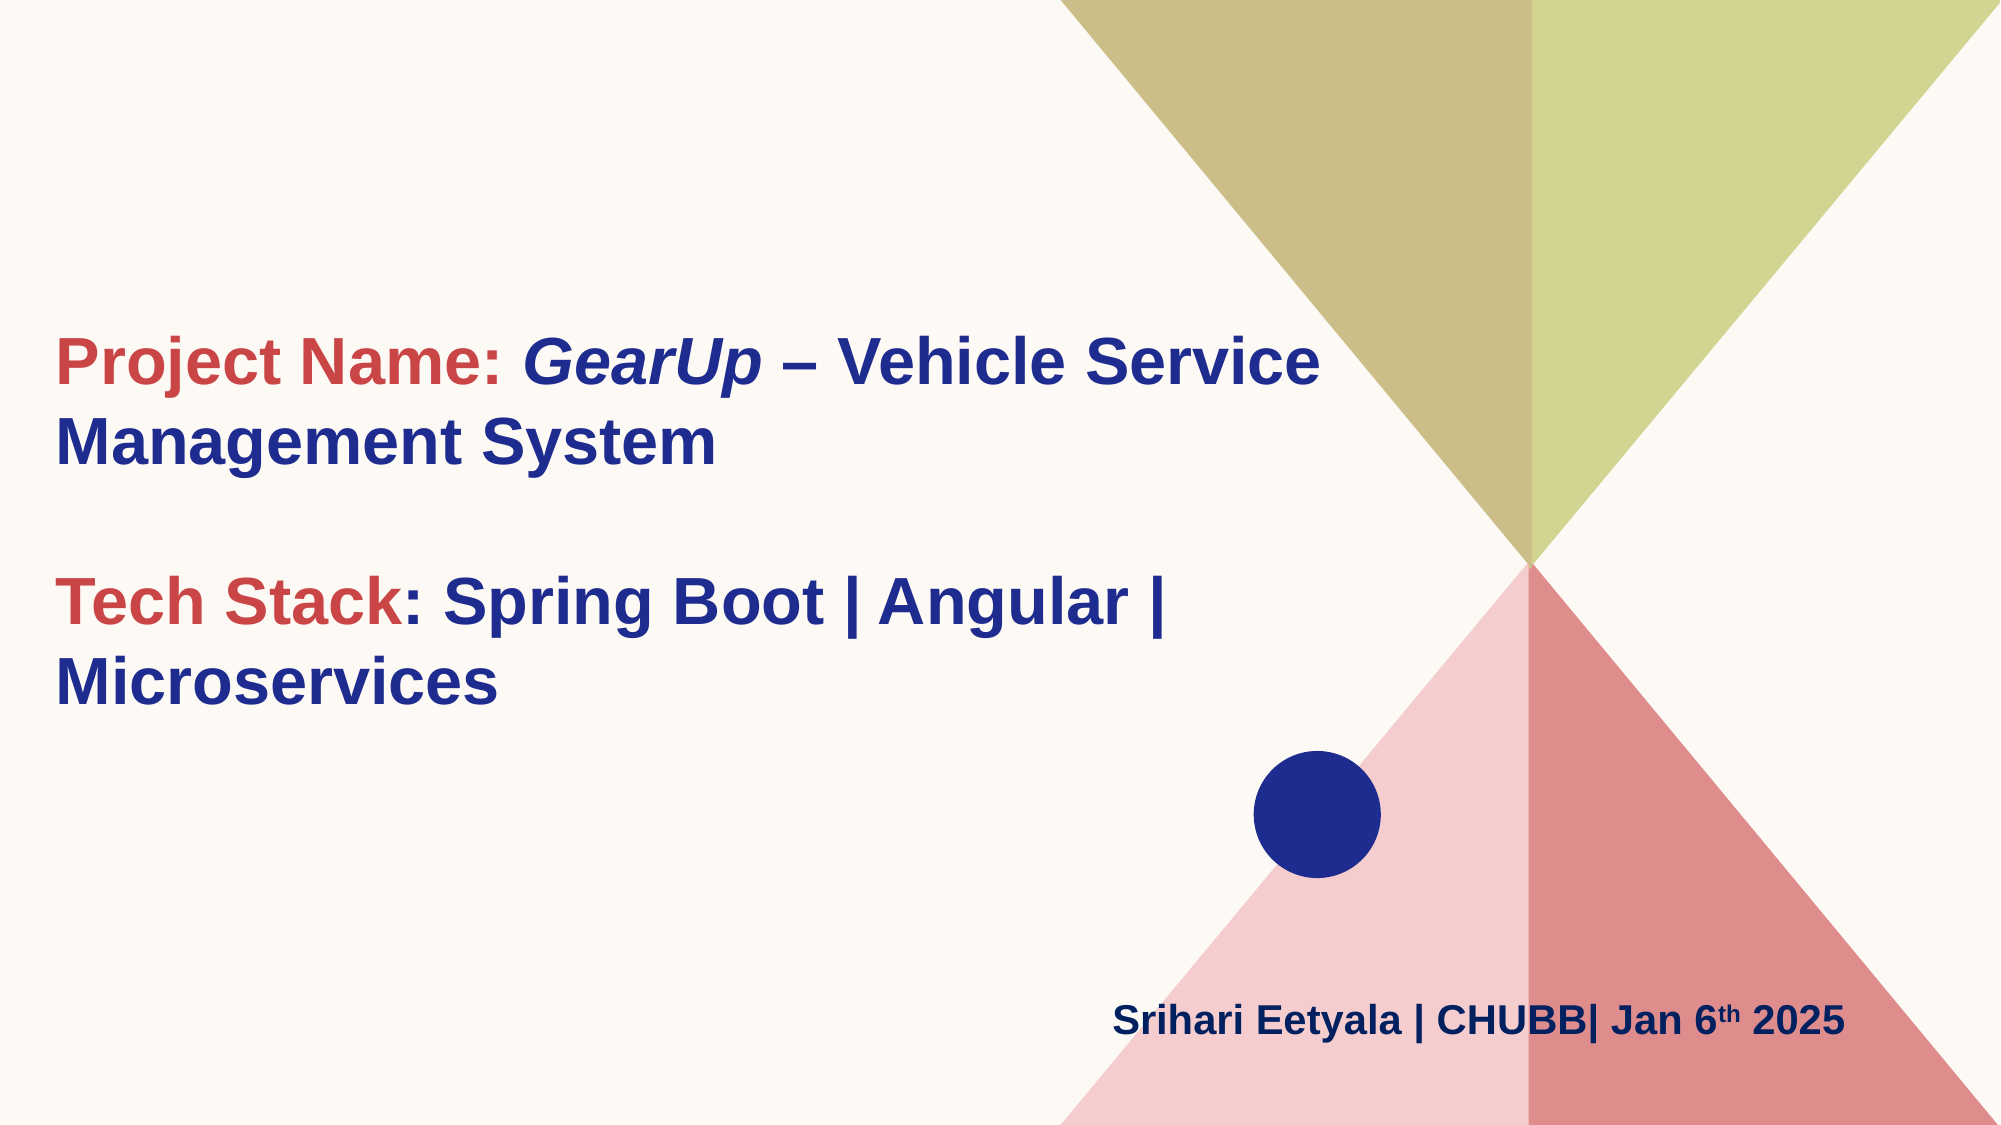

# Project Name: GearUp – Vehicle Service Management System Tech Stack: Spring Boot | Angular | Microservices
Srihari Eetyala | CHUBB| Jan 6th 2025